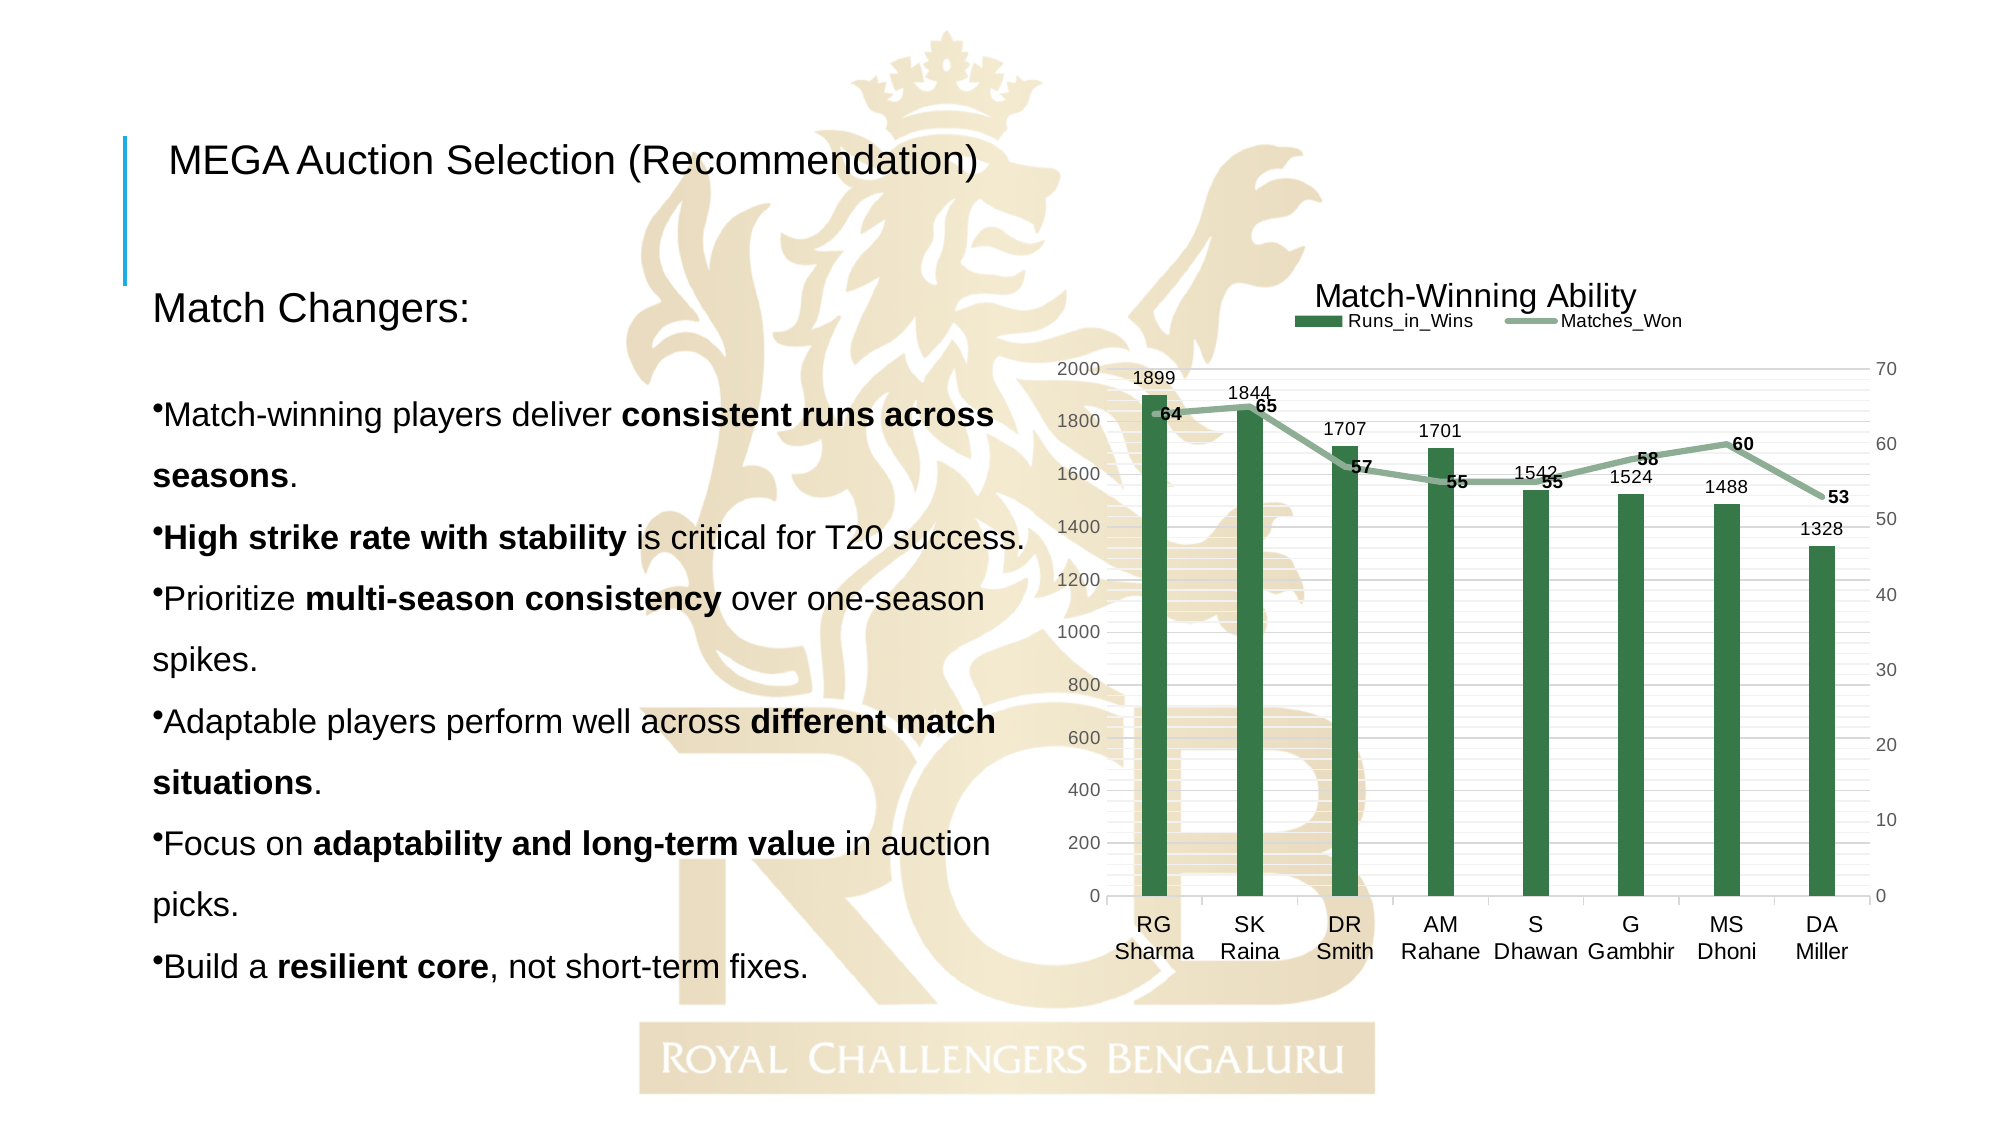

MEGA Auction Selection (Recommendation)
Match Changers:

Match-winning players deliver consistent runs across seasons.
High strike rate with stability is critical for T20 success.
Prioritize multi-season consistency over one-season spikes.
Adaptable players perform well across different match situations.
Focus on adaptability and long-term value in auction picks.
Build a resilient core, not short-term fixes.

### Chart: Match-Winning Ability

| Category | Runs_in_Wins | Matches_Won |
|---|---|---|
| RG Sharma | 1899.0 | 64.0 |
| SK Raina | 1844.0 | 65.0 |
| DR Smith | 1707.0 | 57.0 |
| AM Rahane | 1701.0 | 55.0 |
| S Dhawan | 1542.0 | 55.0 |
| G Gambhir | 1524.0 | 58.0 |
| MS Dhoni | 1488.0 | 60.0 |
| DA Miller | 1328.0 | 53.0 |